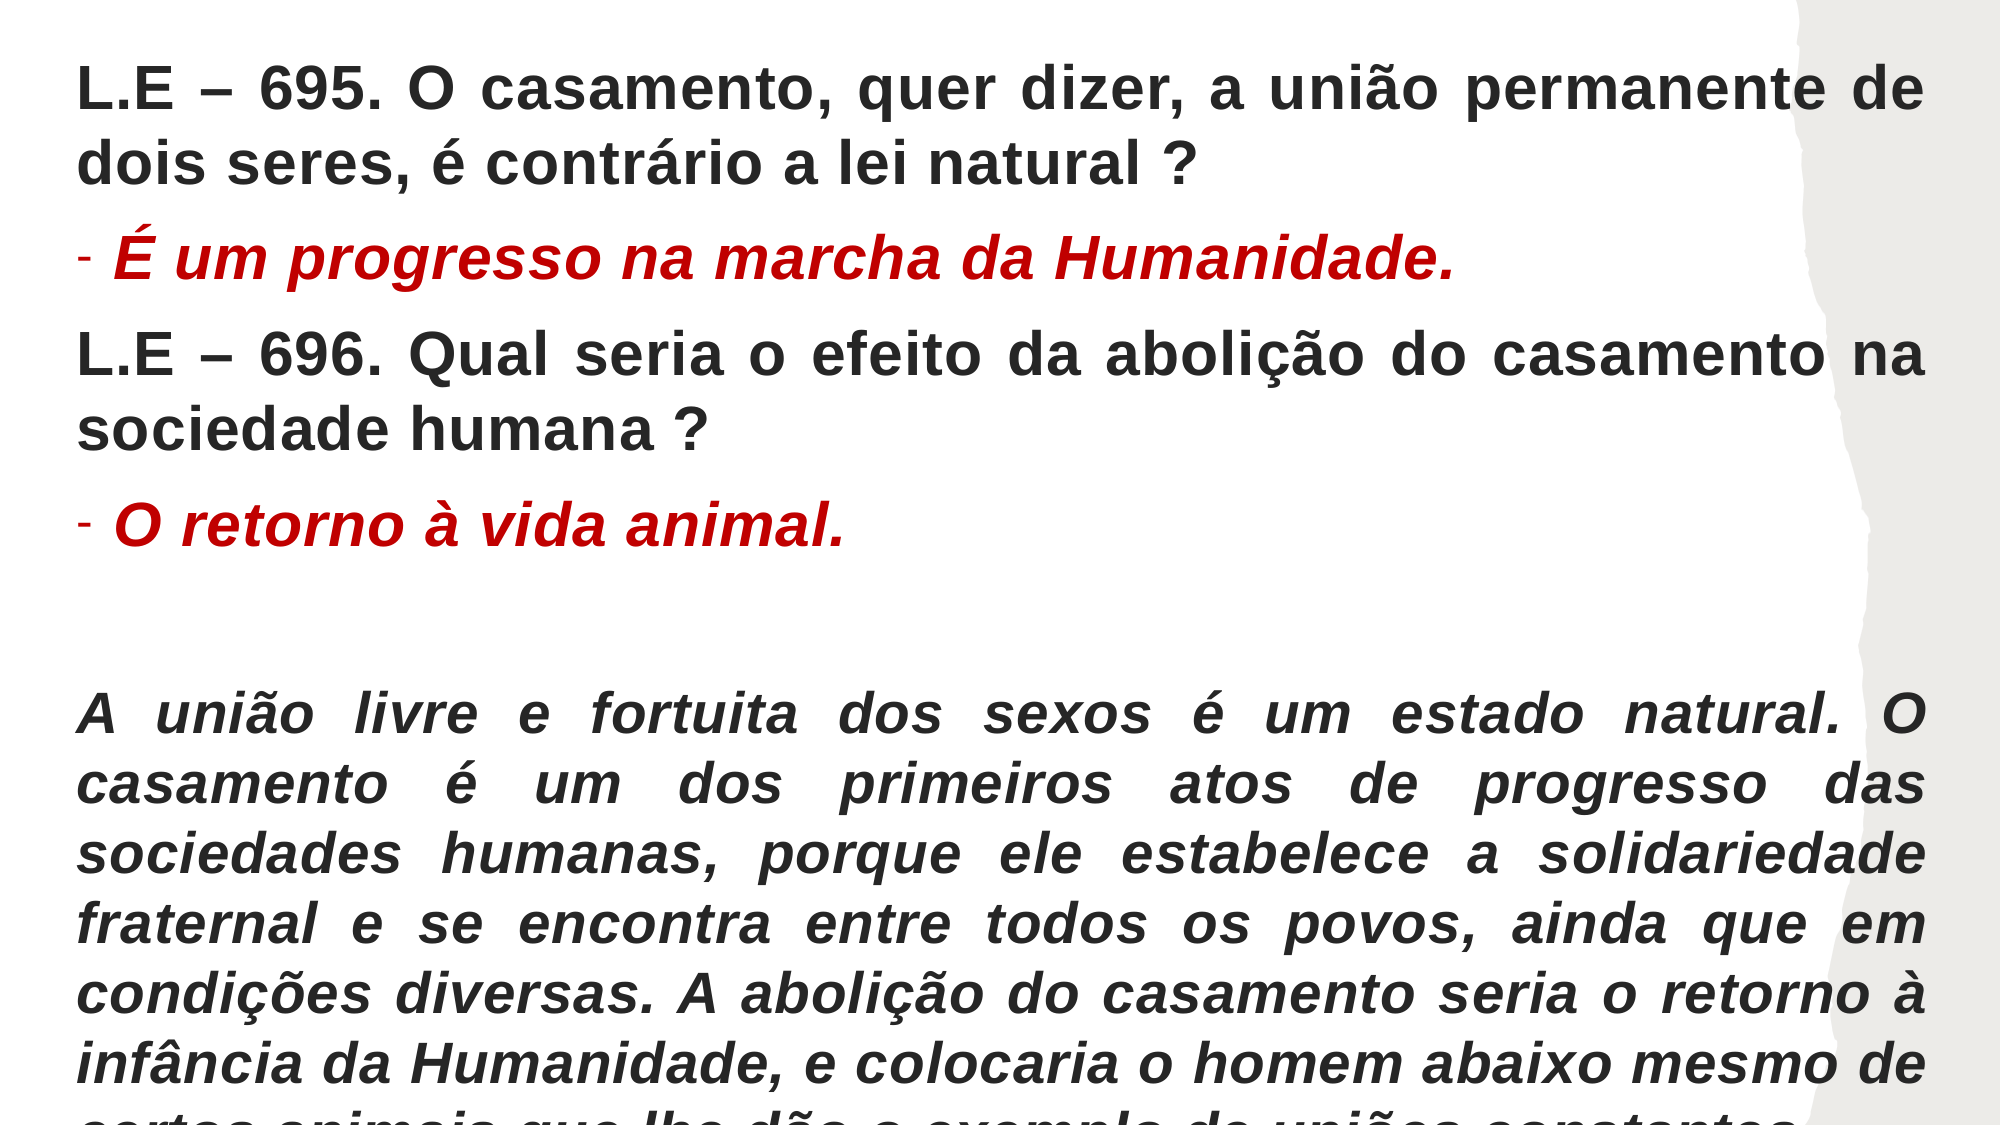

L.E – 695. O casamento, quer dizer, a união permanente de dois seres, é contrário a lei natural ?
É um progresso na marcha da Humanidade.
L.E – 696. Qual seria o efeito da abolição do casamento na sociedade humana ?
O retorno à vida animal.

A união livre e fortuita dos sexos é um estado natural. O casamento é um dos primeiros atos de progresso das sociedades humanas, porque ele estabelece a solidariedade fraternal e se encontra entre todos os povos, ainda que em condições diversas. A abolição do casamento seria o retorno à infância da Humanidade, e colocaria o homem abaixo mesmo de certos animais que lhe dão o exemplo de uniões constantes.